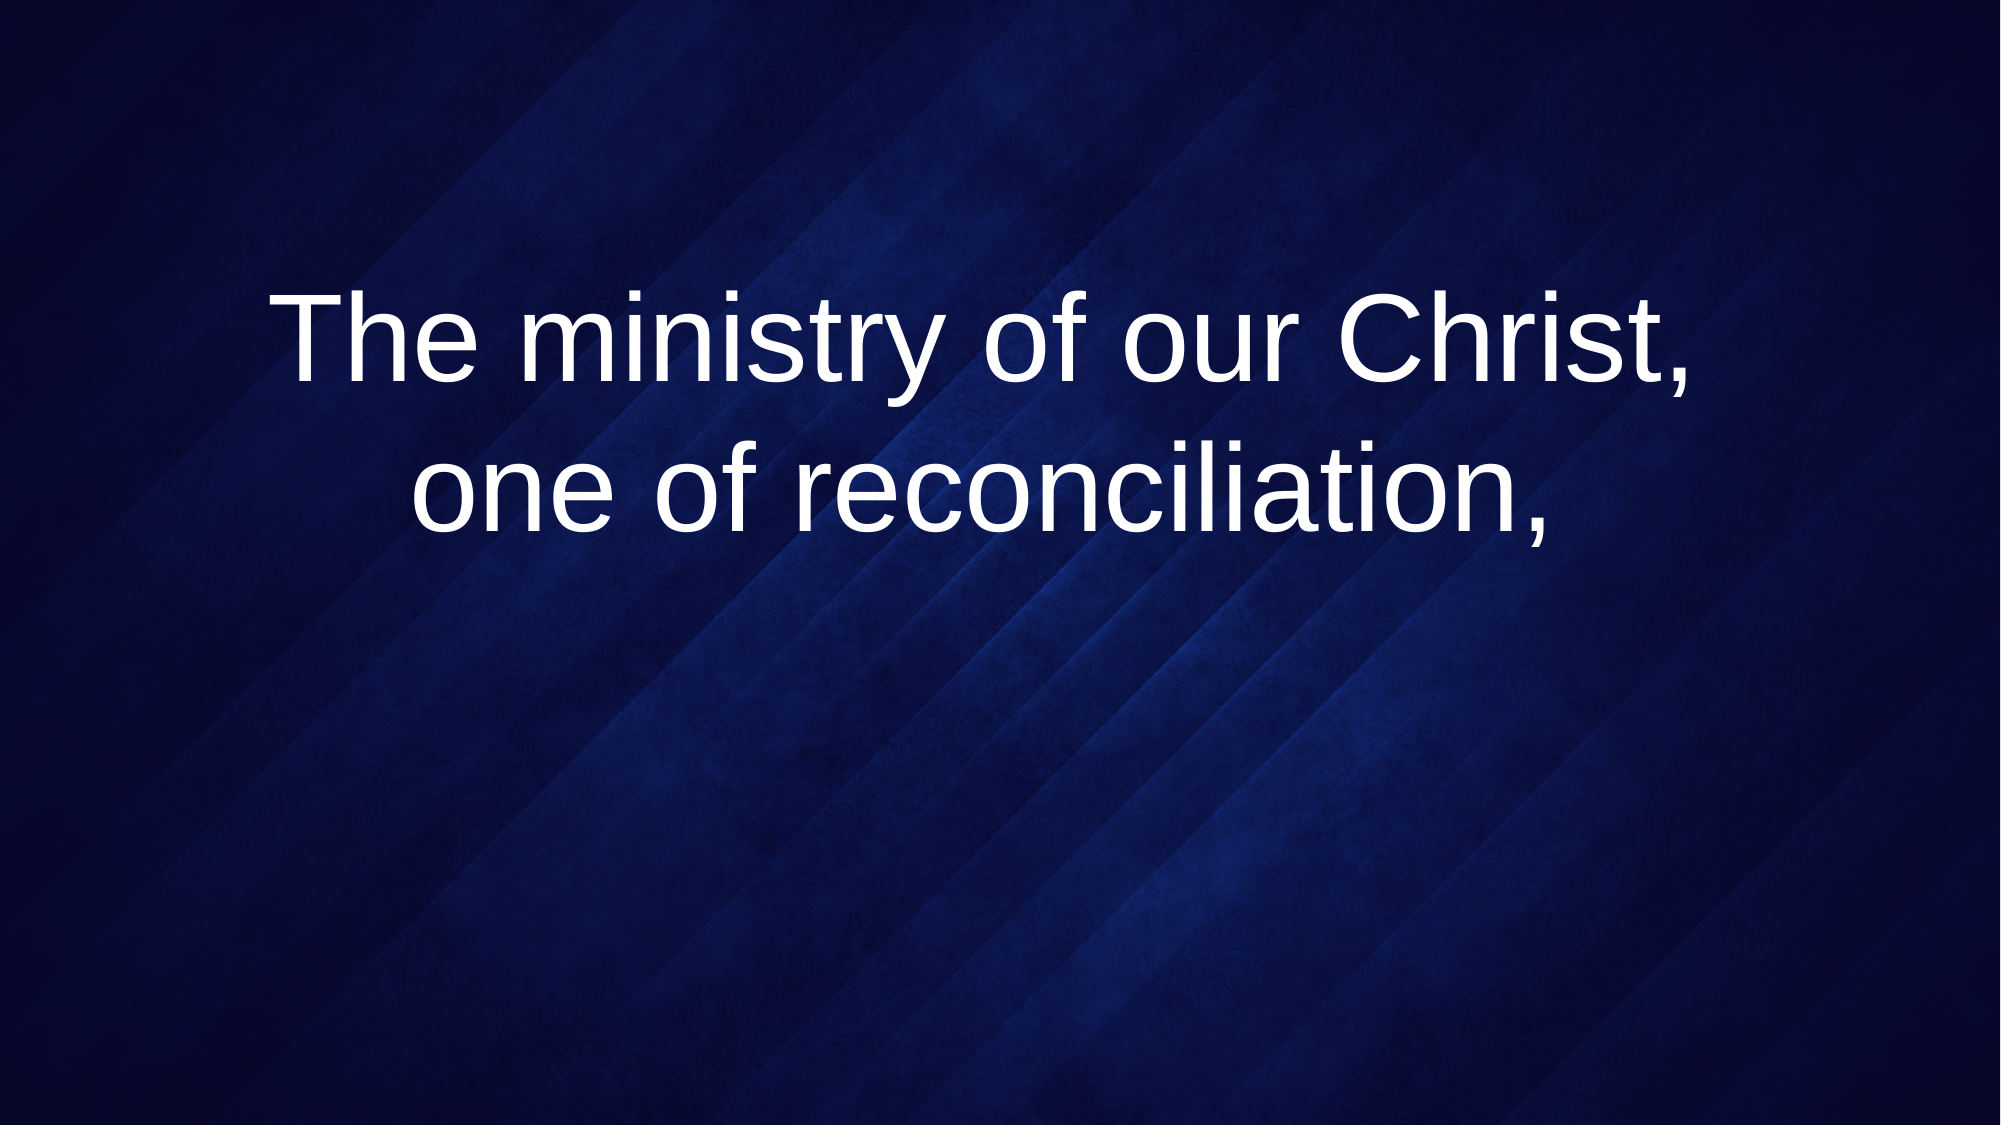

# The ministry of our Christ, one of reconciliation,